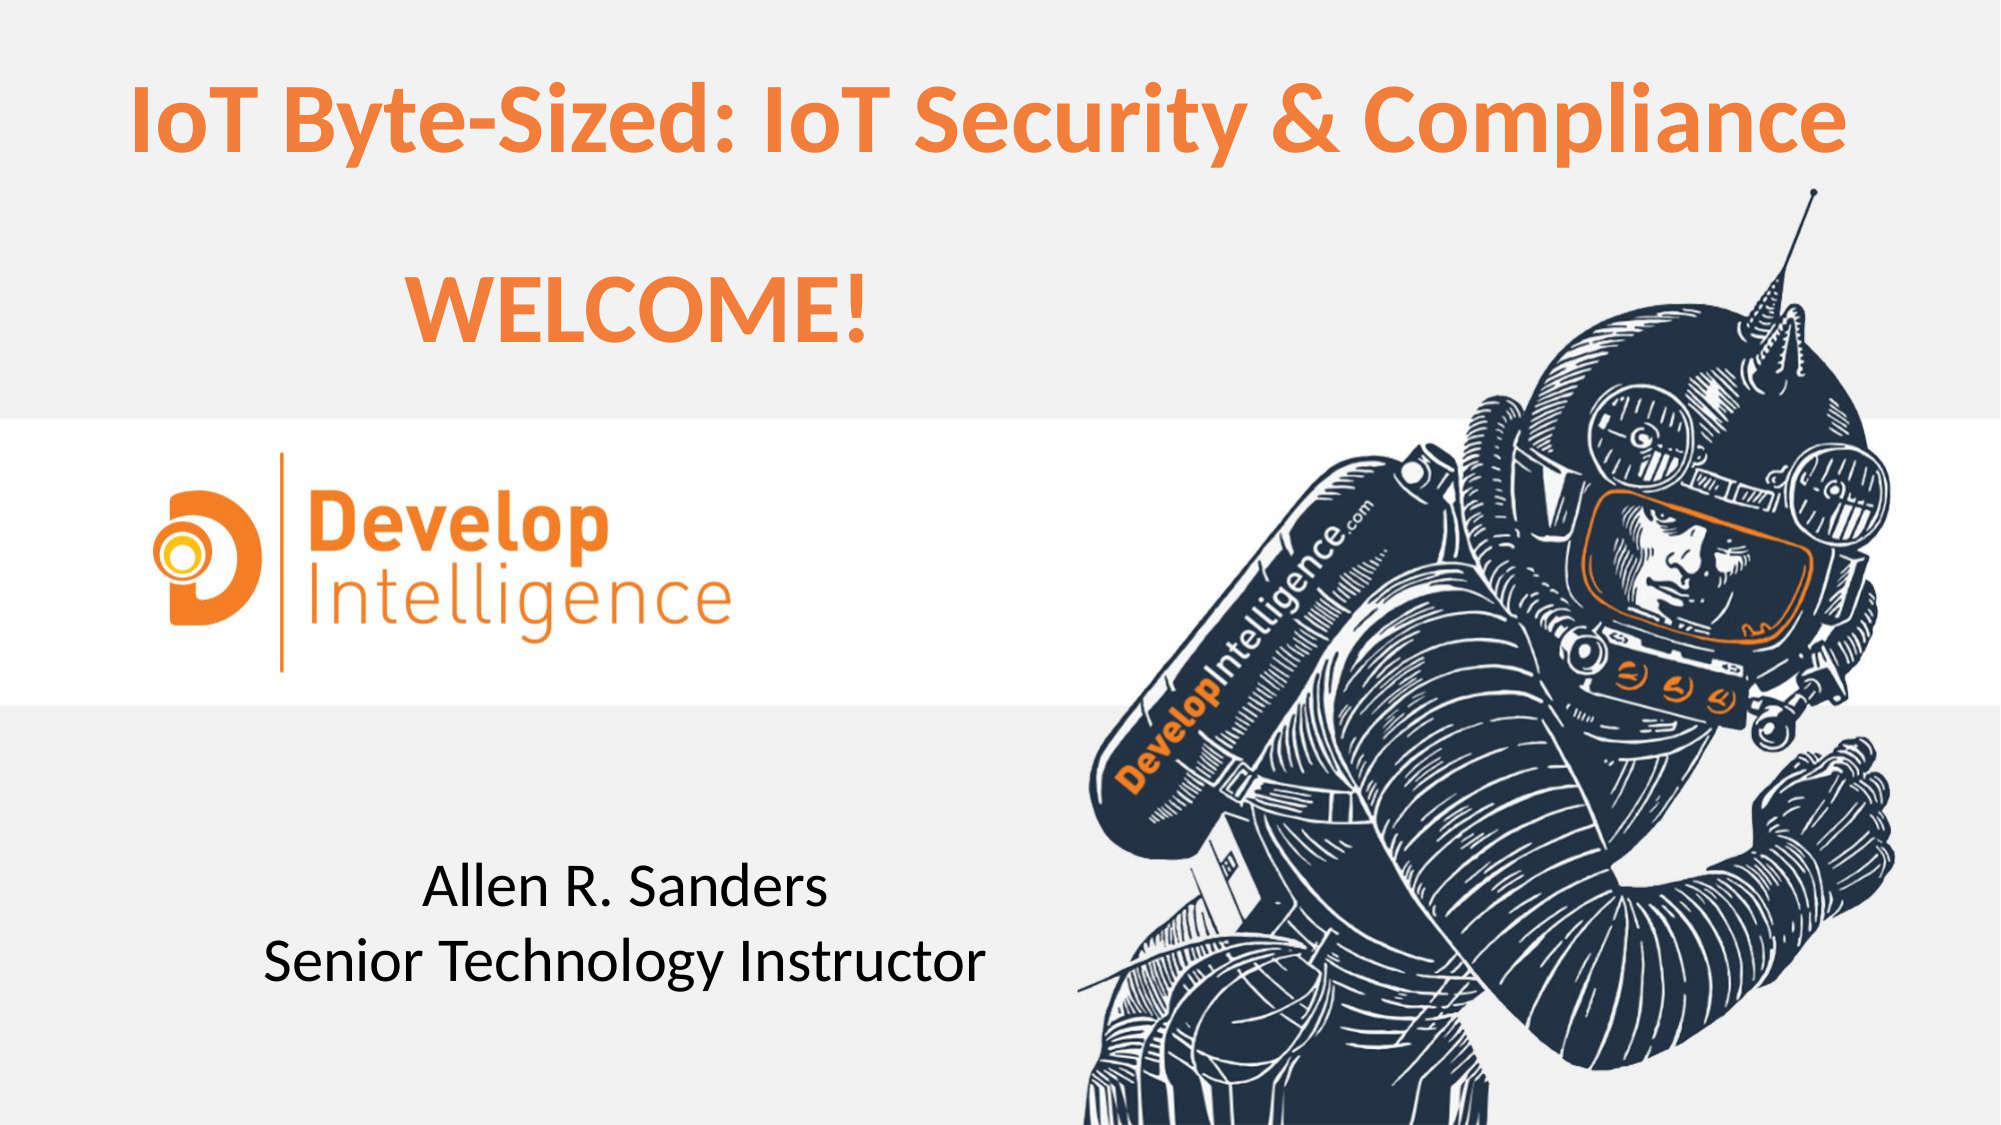

IoT Byte-Sized: IoT Security & Compliance
WELCOME!

Allen R. Sanders
Senior Technology Instructor